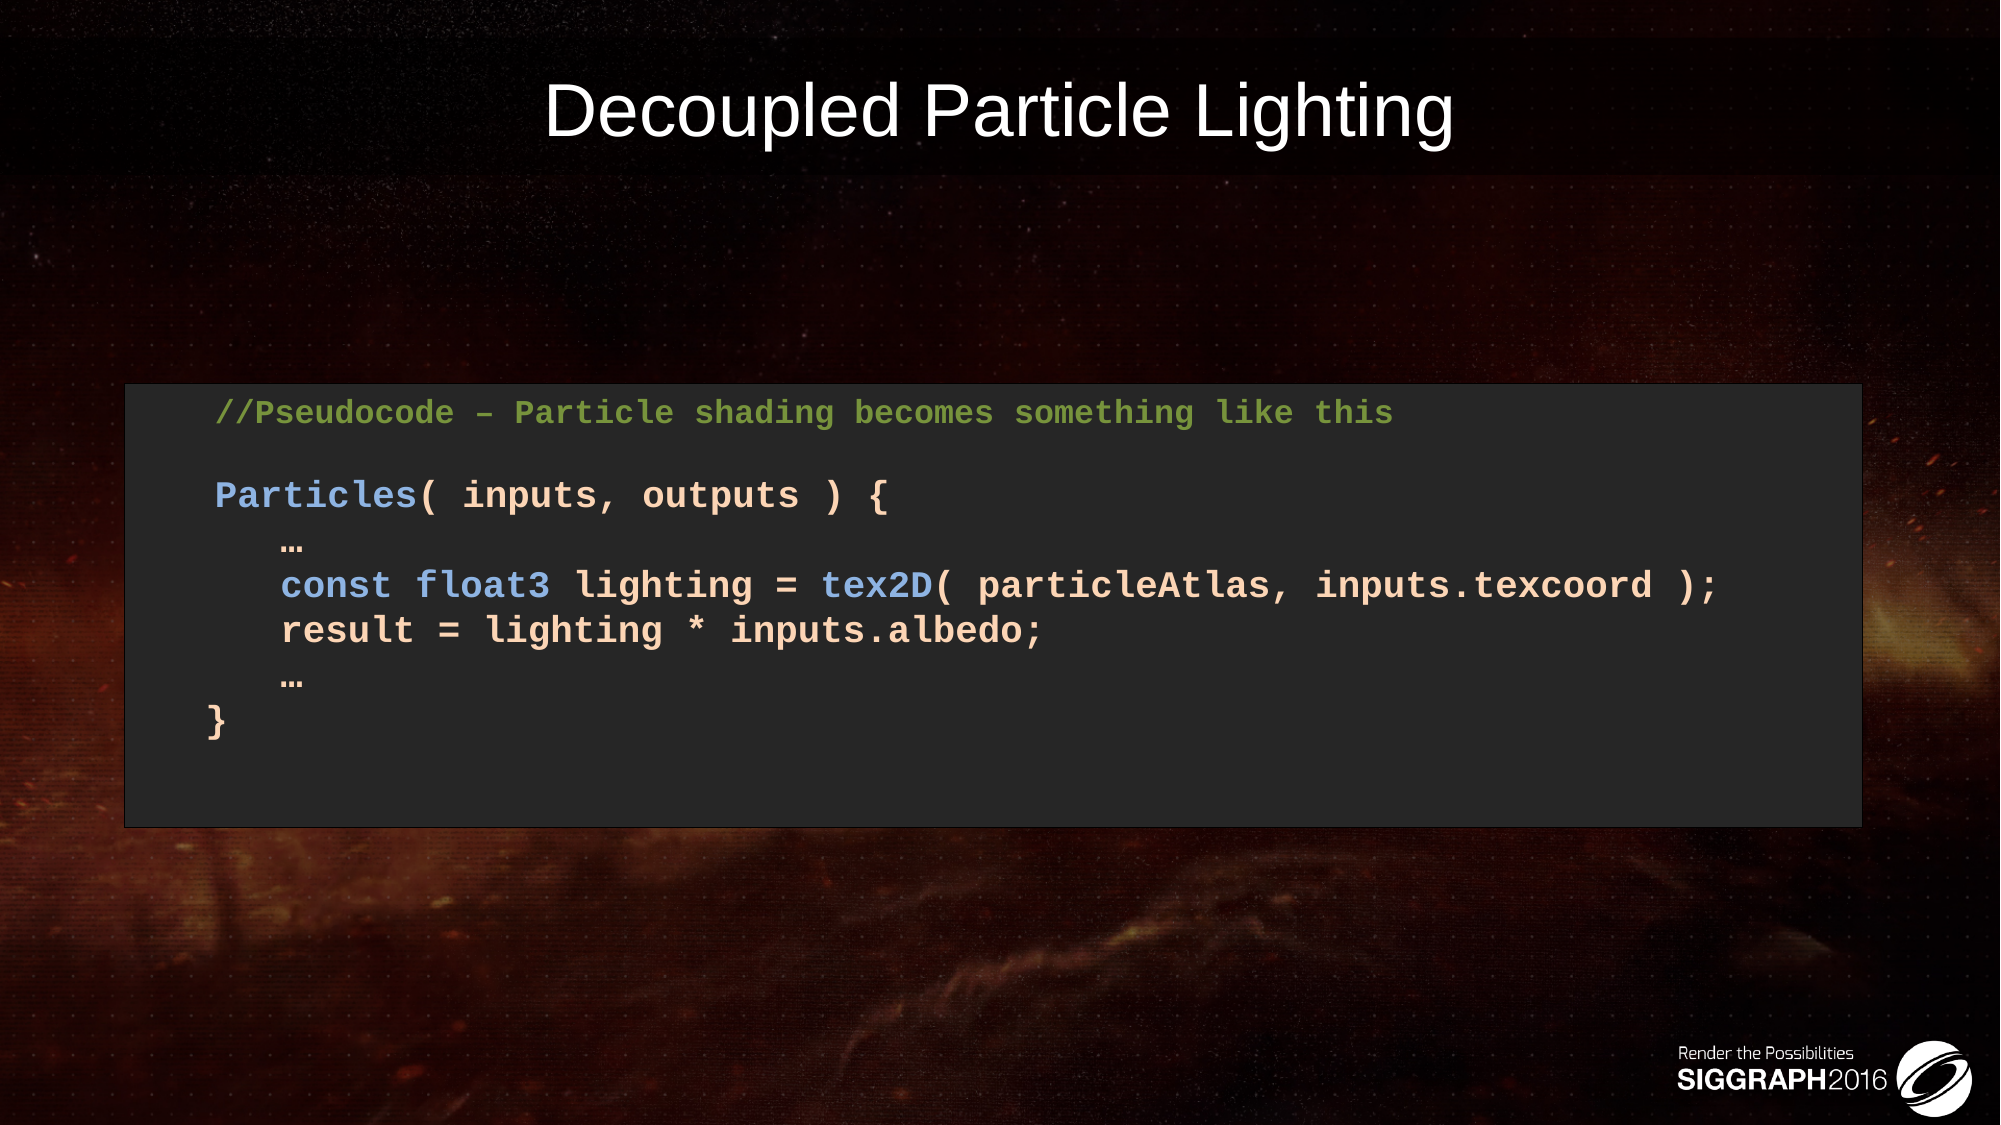

# Decoupled Particle Lighting

//Pseudocode – Particle shading becomes something like this
Particles( inputs, outputs ) {
…
const float3 lighting = tex2D( particleAtlas, inputs.texcoord );
result = lighting * inputs.albedo;
…
}